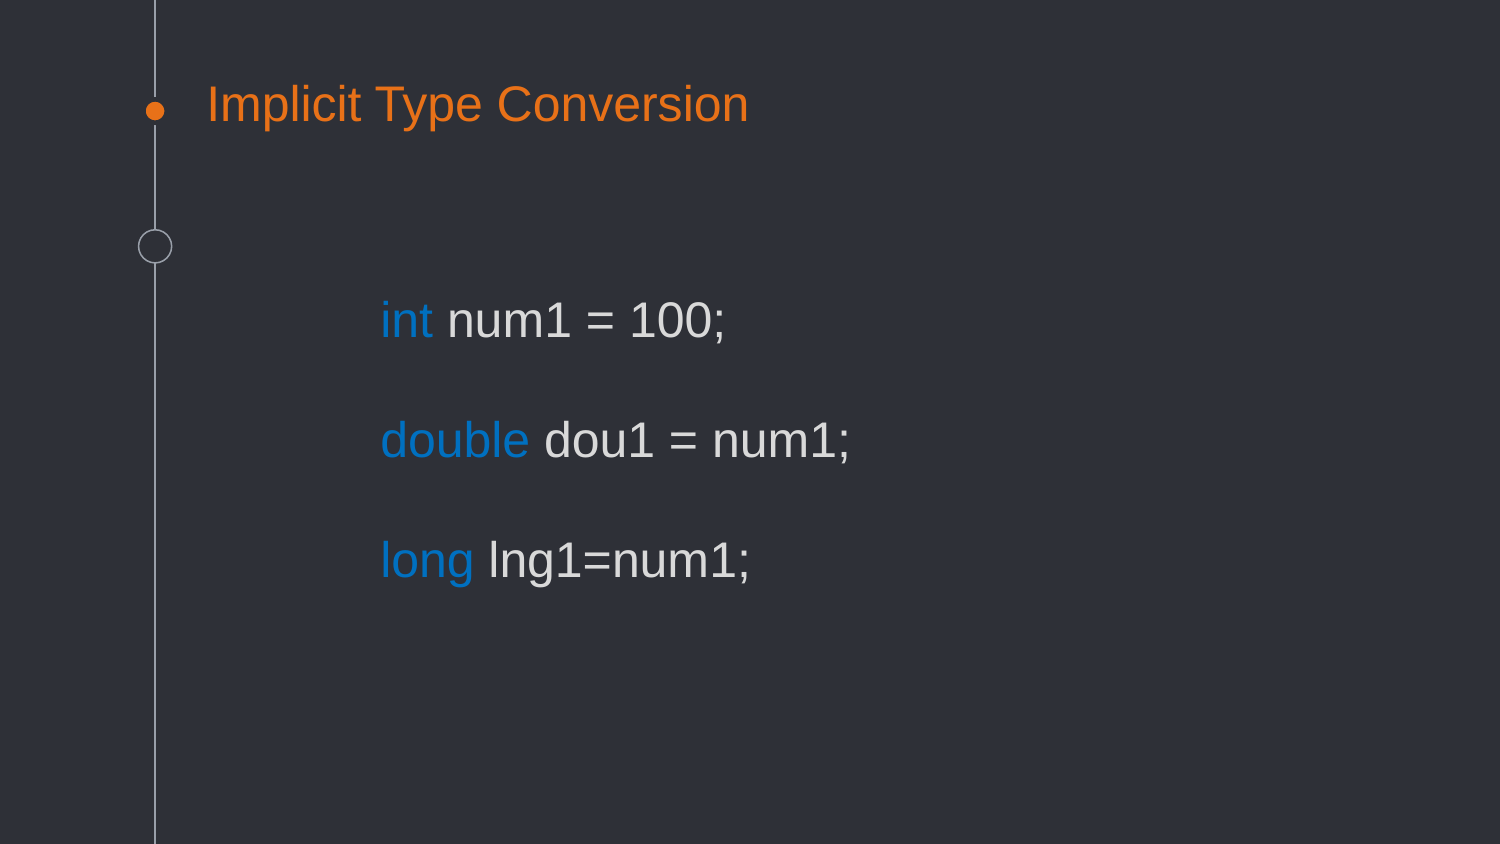

# Implicit Type Conversion
int num1 = 100;

double dou1 = num1;

long lng1=num1;